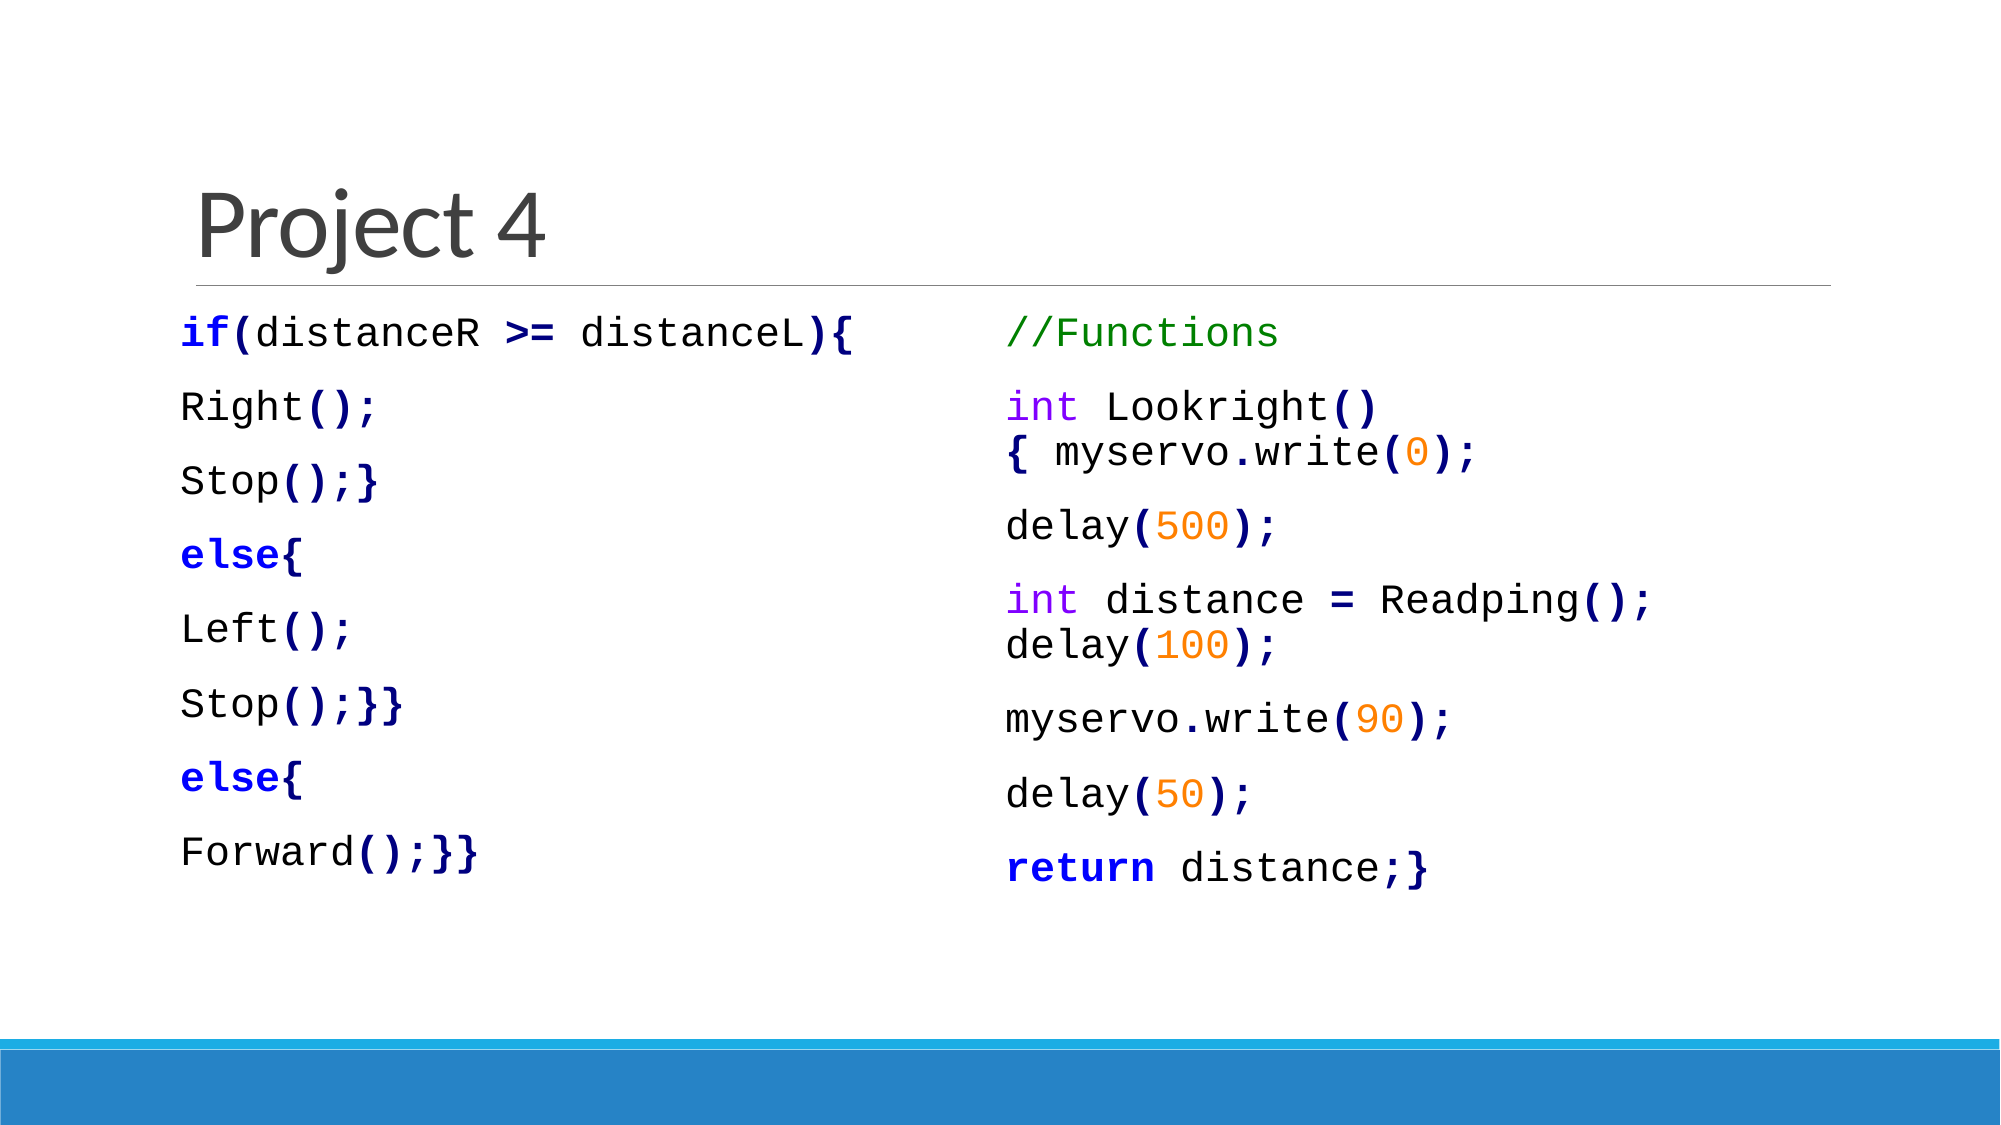

# Project 4
if(distanceR >= distanceL){
Right();
Stop();}
else{
Left();
Stop();}}
else{
Forward();}}

//Functions
int Lookright(){ myservo.write(0);
delay(500);
int distance = Readping(); delay(100);
myservo.write(90);
delay(50);
return distance;}